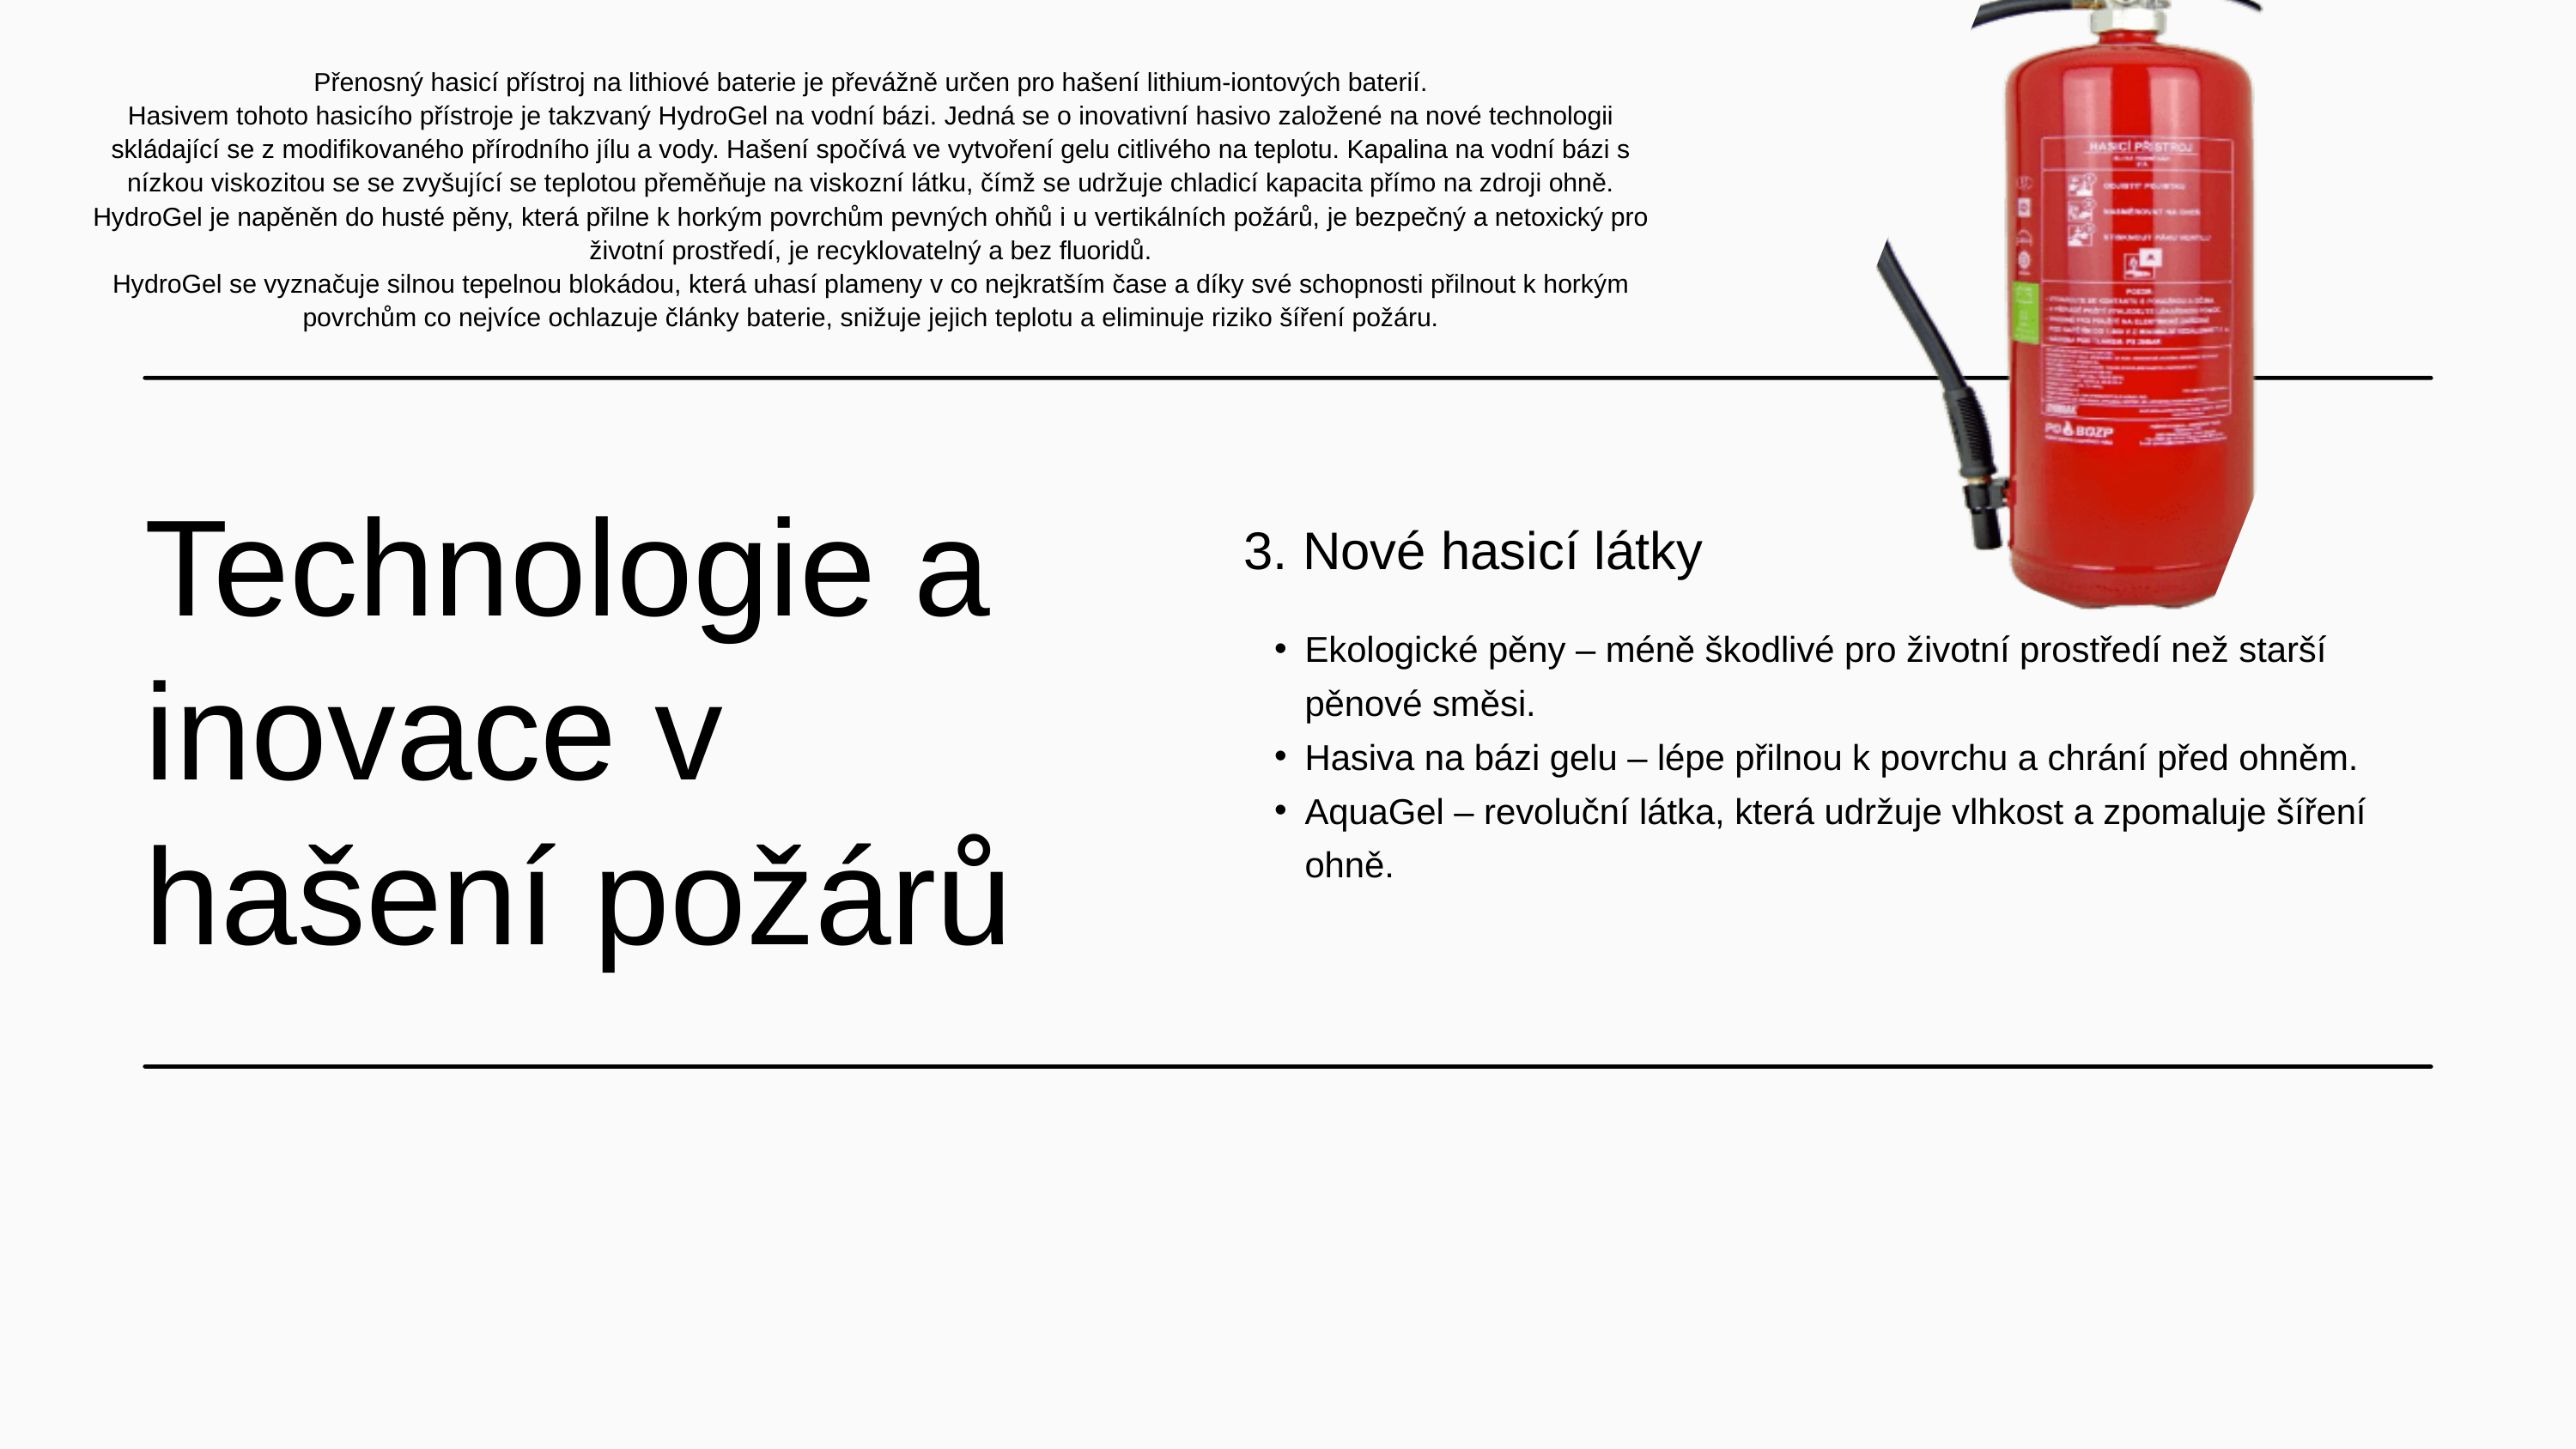

Přenosný hasicí přístroj na lithiové baterie je převážně určen pro hašení lithium-iontových baterií.
Hasivem tohoto hasicího přístroje je takzvaný HydroGel na vodní bázi. Jedná se o inovativní hasivo založené na nové technologii skládající se z modifikovaného přírodního jílu a vody. Hašení spočívá ve vytvoření gelu citlivého na teplotu. Kapalina na vodní bázi s nízkou viskozitou se se zvyšující se teplotou přeměňuje na viskozní látku, čímž se udržuje chladicí kapacita přímo na zdroji ohně. HydroGel je napěněn do husté pěny, která přilne k horkým povrchům pevných ohňů i u vertikálních požárů, je bezpečný a netoxický pro životní prostředí, je recyklovatelný a bez fluoridů.
HydroGel se vyznačuje silnou tepelnou blokádou, která uhasí plameny v co nejkratším čase a díky své schopnosti přilnout k horkým povrchům co nejvíce ochlazuje články baterie, snižuje jejich teplotu a eliminuje riziko šíření požáru.

Technologie a inovace v hašení požárů
3. Nové hasicí látky
Ekologické pěny – méně škodlivé pro životní prostředí než starší pěnové směsi.
Hasiva na bázi gelu – lépe přilnou k povrchu a chrání před ohněm.
AquaGel – revoluční látka, která udržuje vlhkost a zpomaluje šíření ohně.